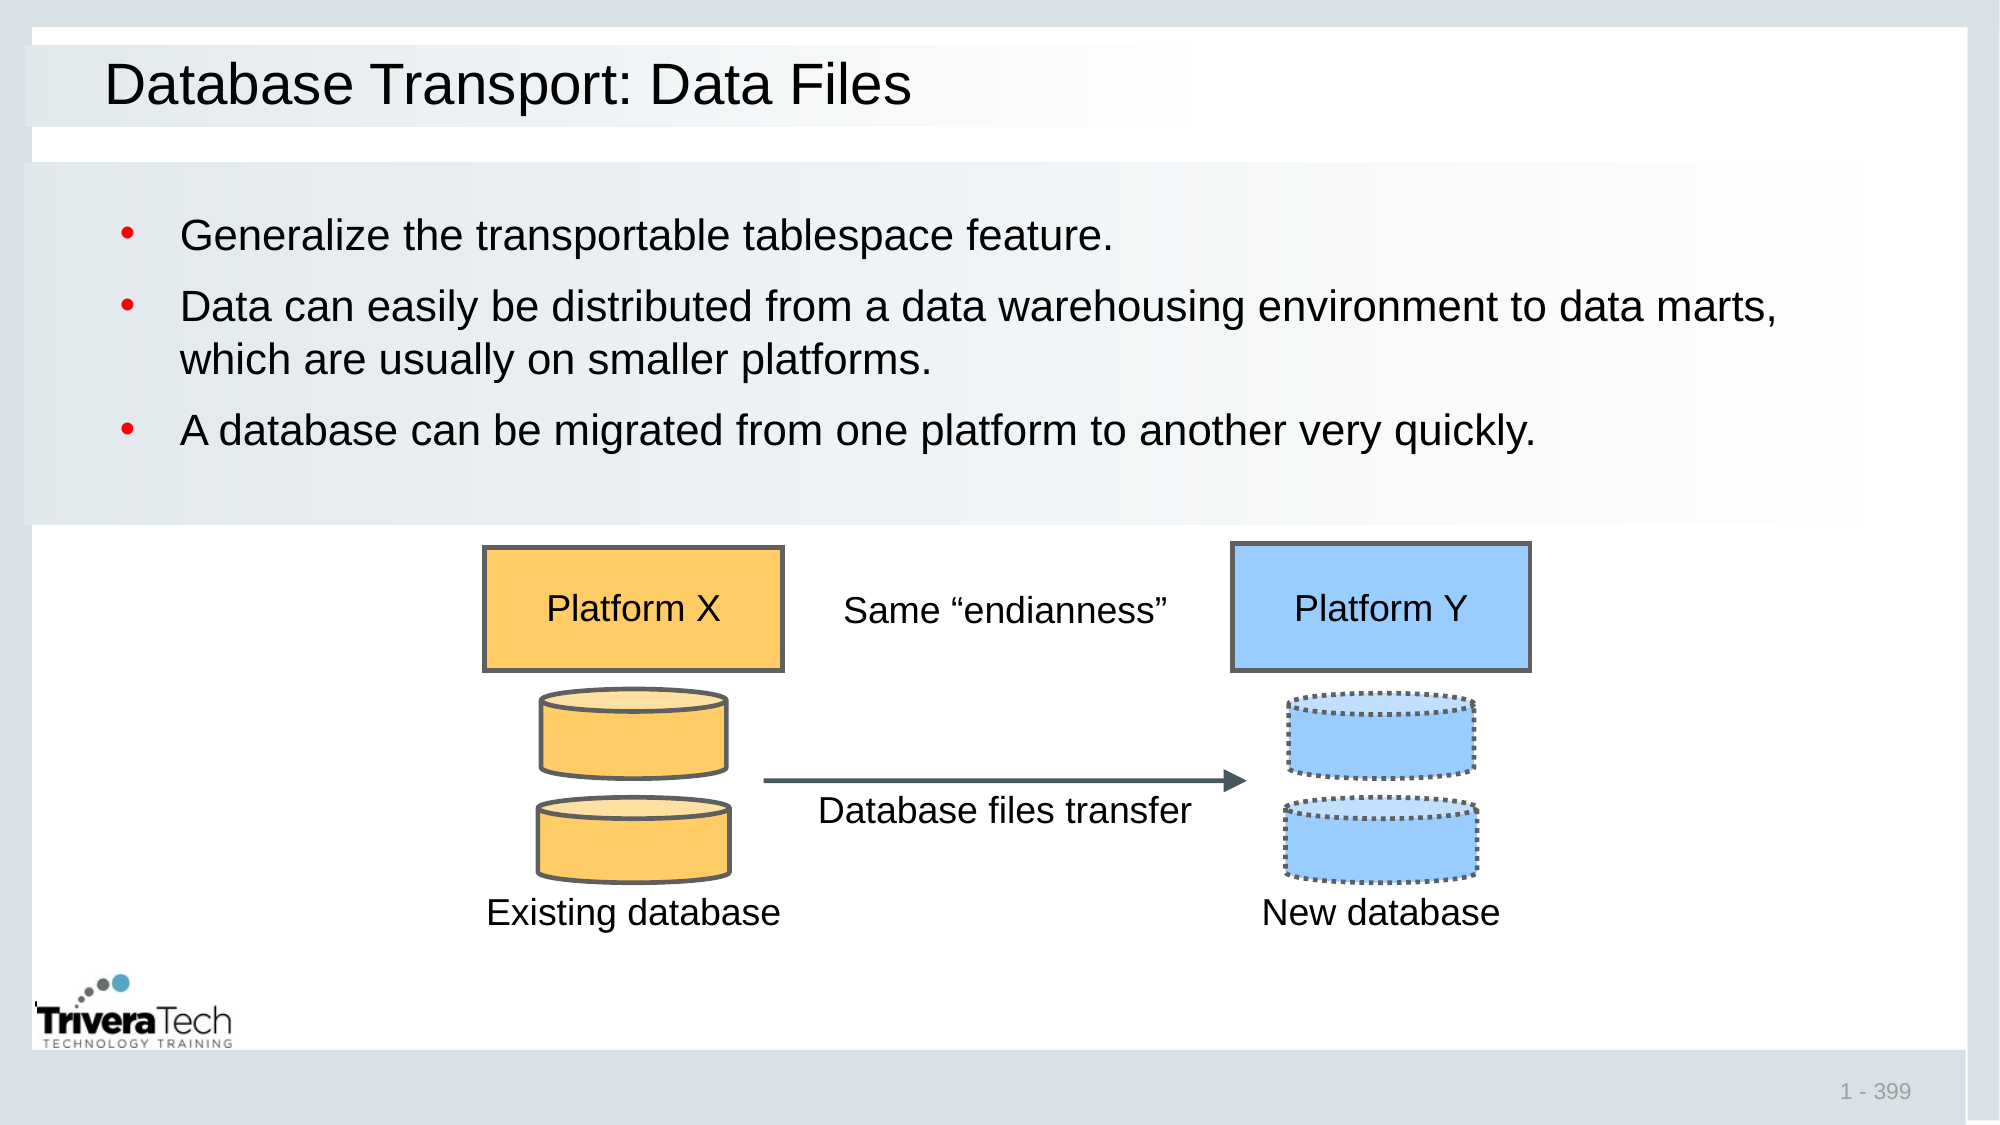

# Database Transport: Data Files

Generalize the transportable tablespace feature.
Data can easily be distributed from a data warehousing environment to data marts, which are usually on smaller platforms.
A database can be migrated from one platform to another very quickly.

Platform X
Platform Y
Same “endianness”

Database files transfer

Existing database
New database